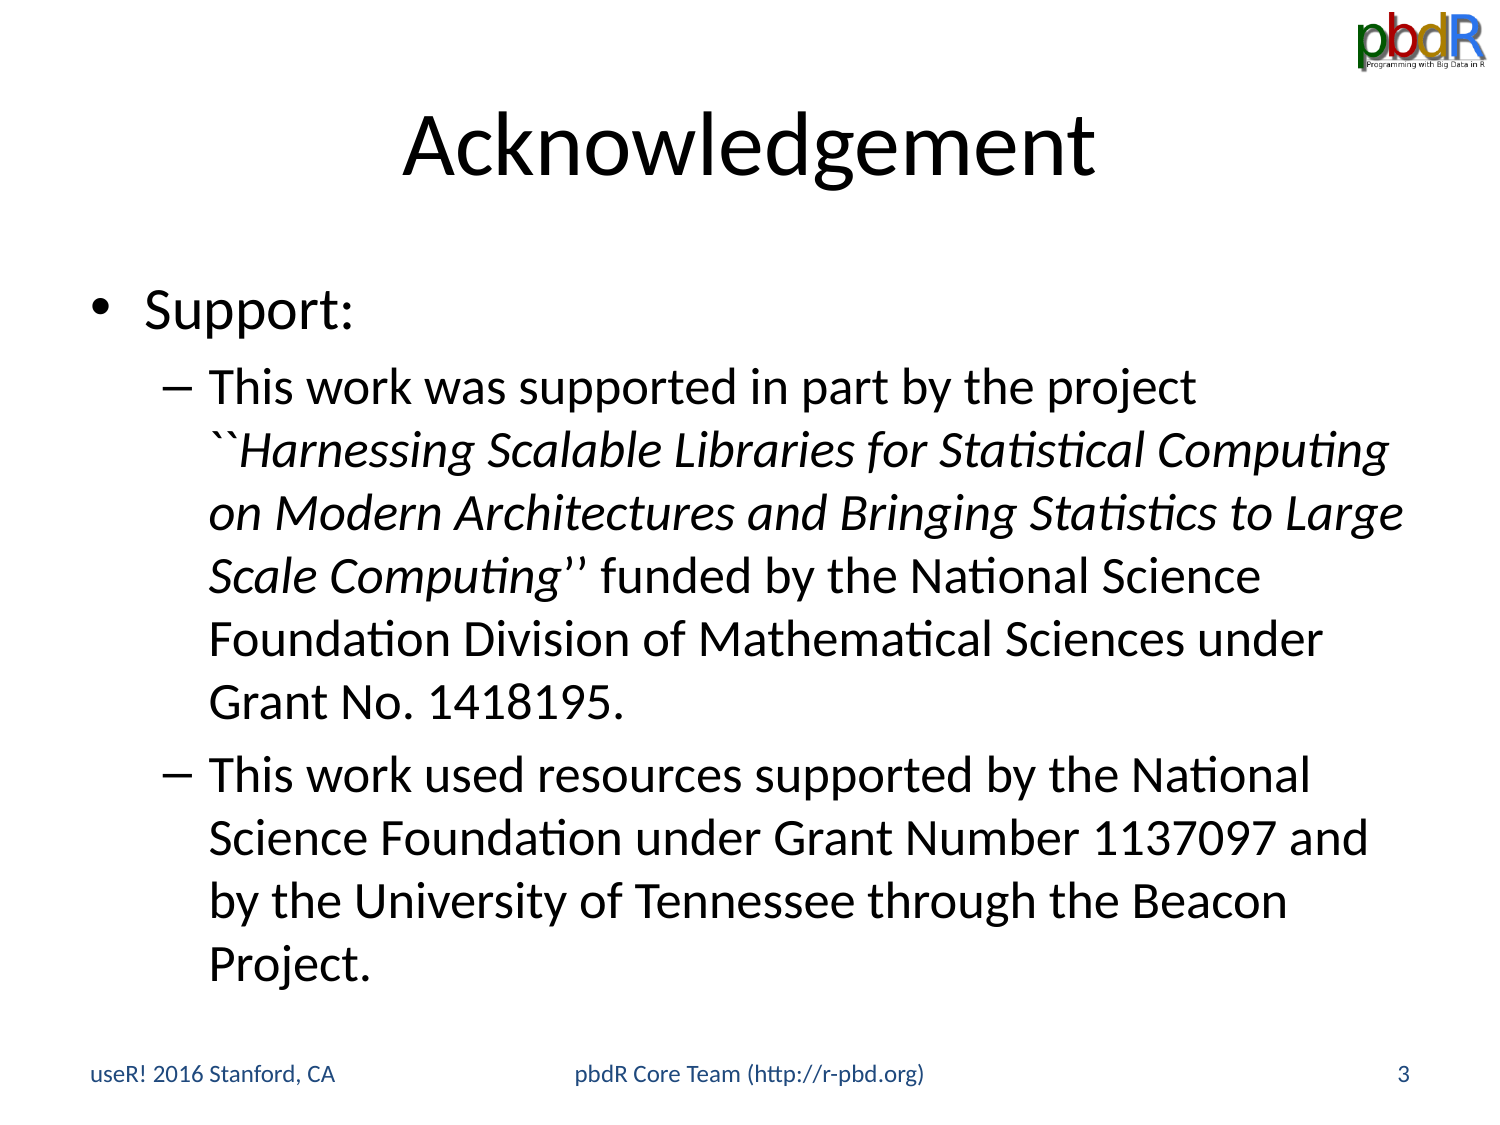

# Acknowledgement
Support:
This work was supported in part by the project ``Harnessing Scalable Libraries for Statistical Computing on Modern Architectures and Bringing Statistics to Large Scale Computing’’ funded by the National Science Foundation Division of Mathematical Sciences under Grant No. 1418195.
This work used resources supported by the National Science Foundation under Grant Number 1137097 and by the University of Tennessee through the Beacon Project.
useR! 2016 Stanford, CA
pbdR Core Team (http://r-pbd.org)
3